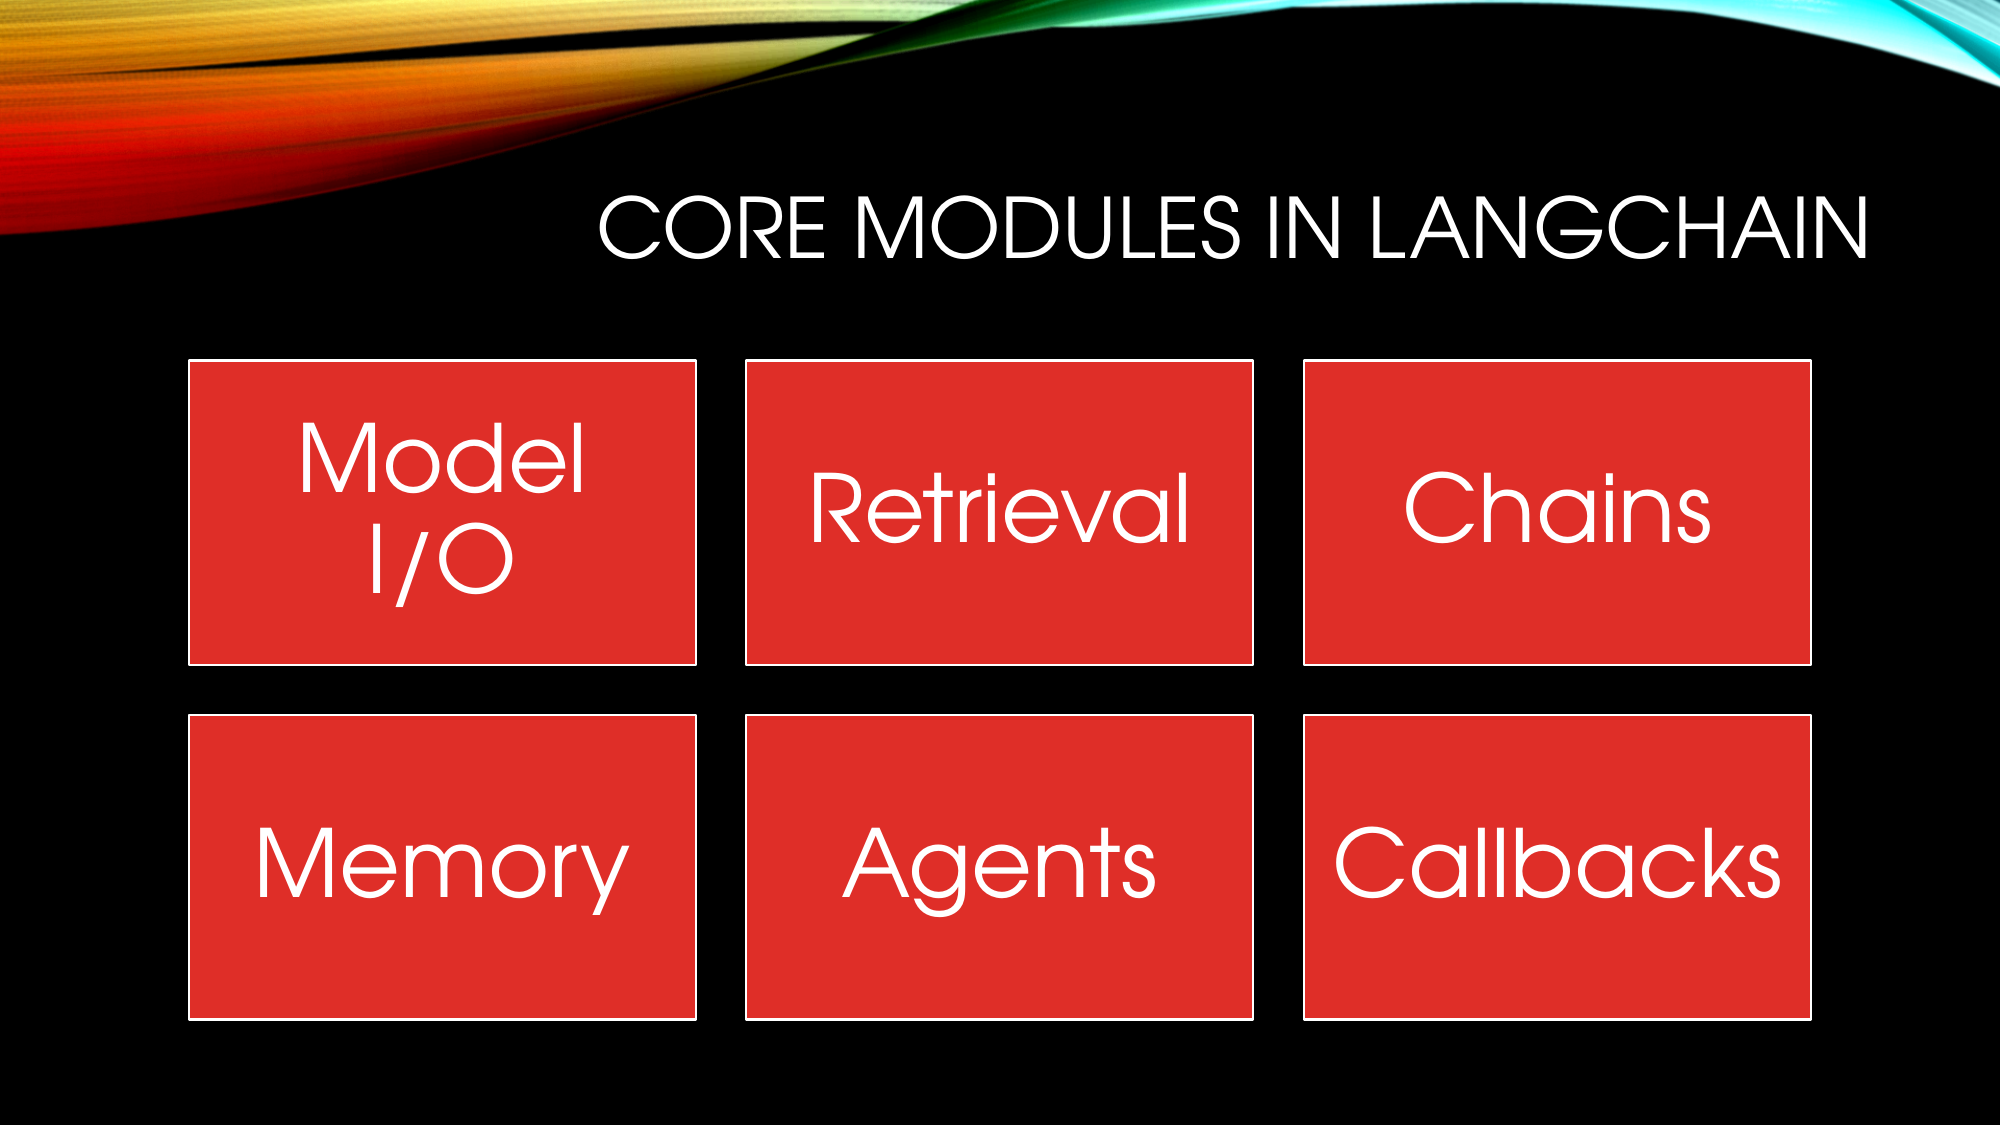

# Core Modules in LangChain
Model I/O
Retrieval
Chains
Memory
Agents
Callbacks